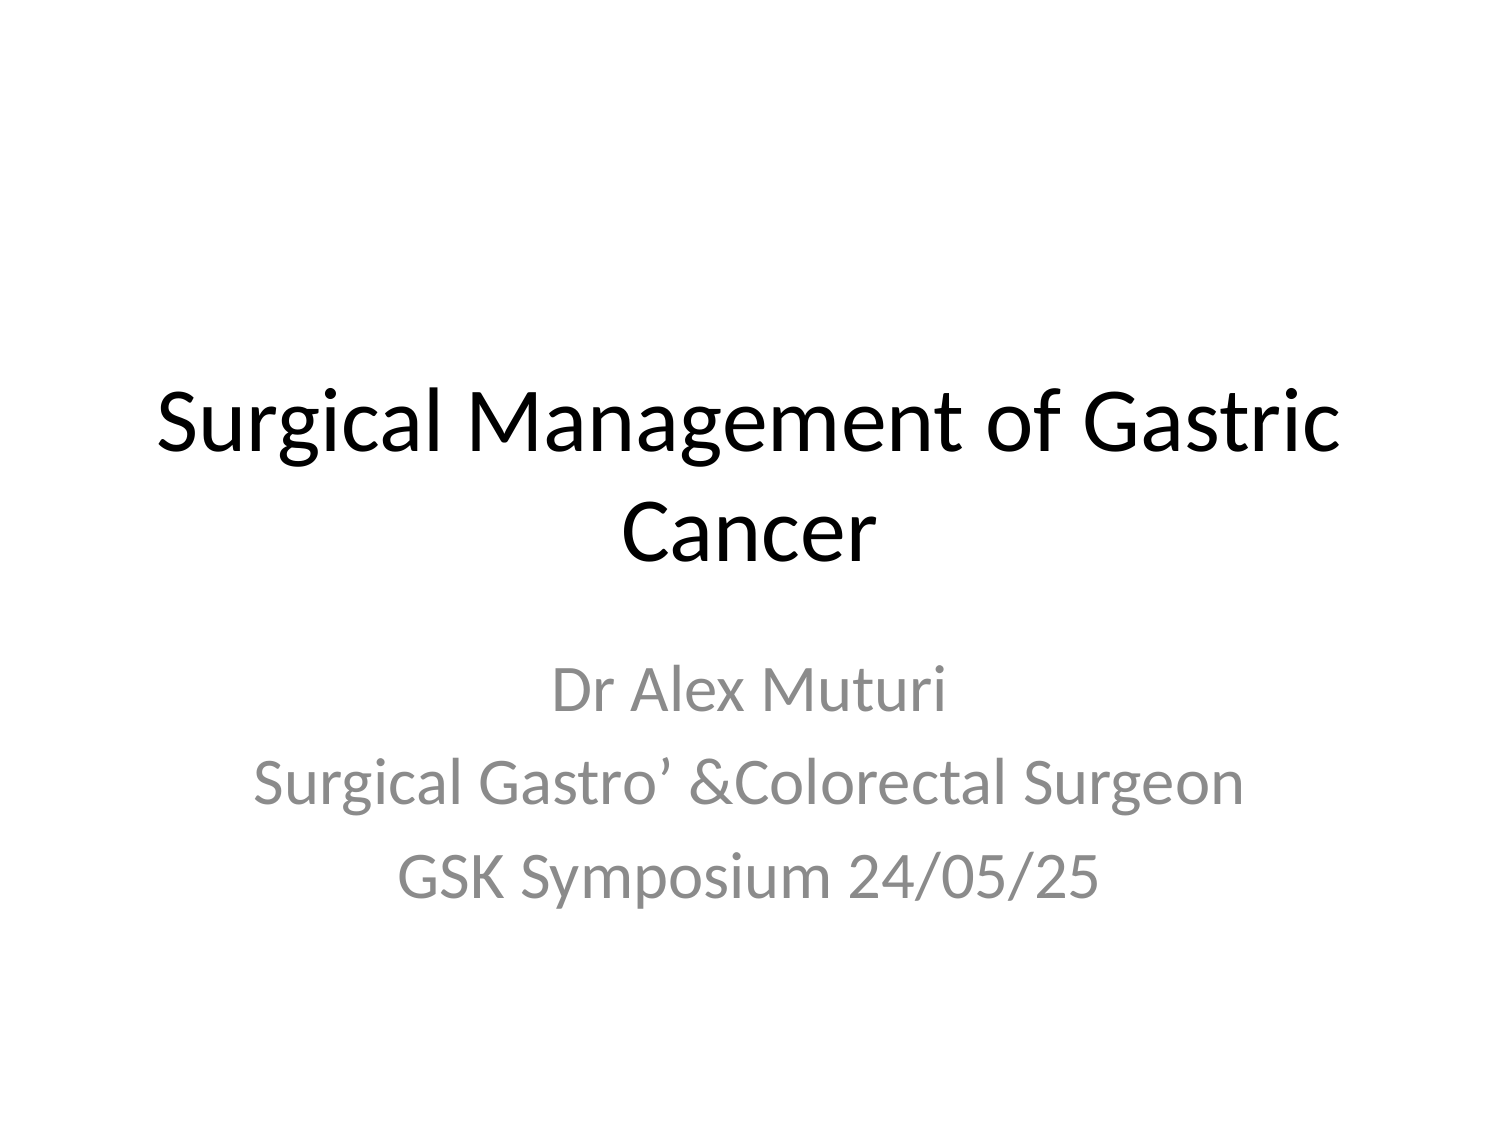

# Surgical Management of Gastric Cancer
Dr Alex Muturi
Surgical Gastro’ &Colorectal Surgeon
GSK Symposium 24/05/25